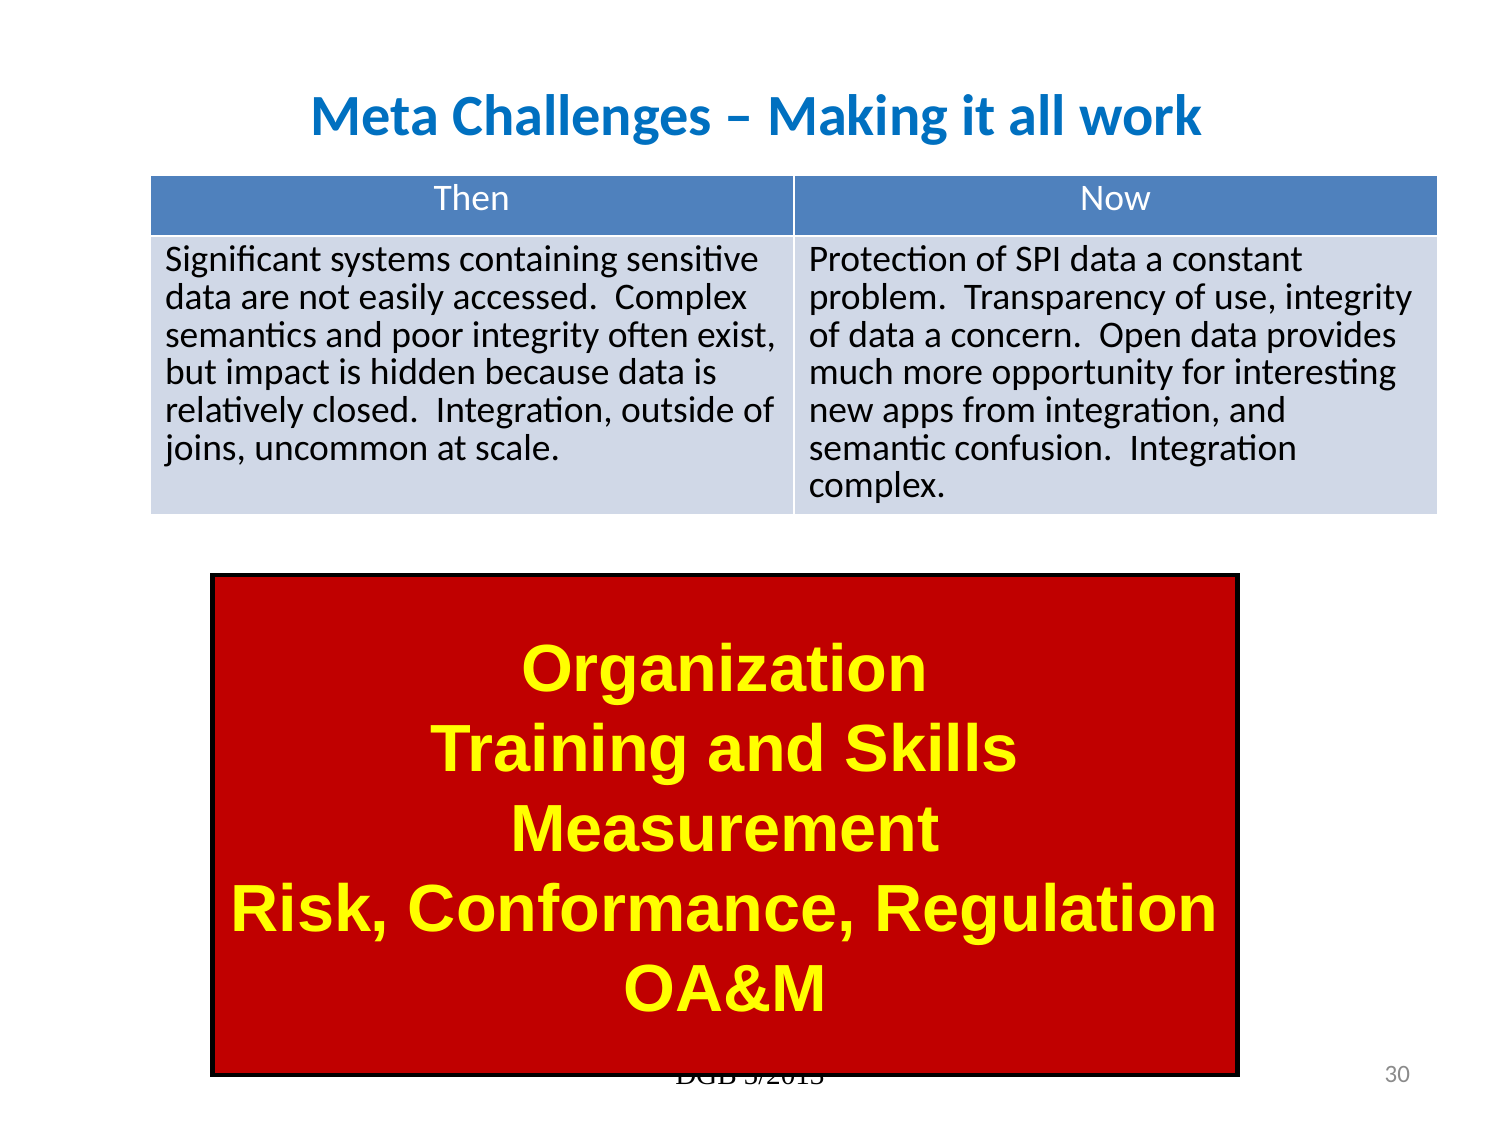

# Meta Challenges – Making it all work
| Then | Now |
| --- | --- |
| Significant systems containing sensitive data are not easily accessed. Complex semantics and poor integrity often exist, but impact is hidden because data is relatively closed. Integration, outside of joins, uncommon at scale. | Protection of SPI data a constant problem. Transparency of use, integrity of data a concern. Open data provides much more opportunity for interesting new apps from integration, and semantic confusion. Integration complex. |
Organization
Training and Skills
Measurement
Risk, Conformance, Regulation
OA&M

DGB 5/2013
30